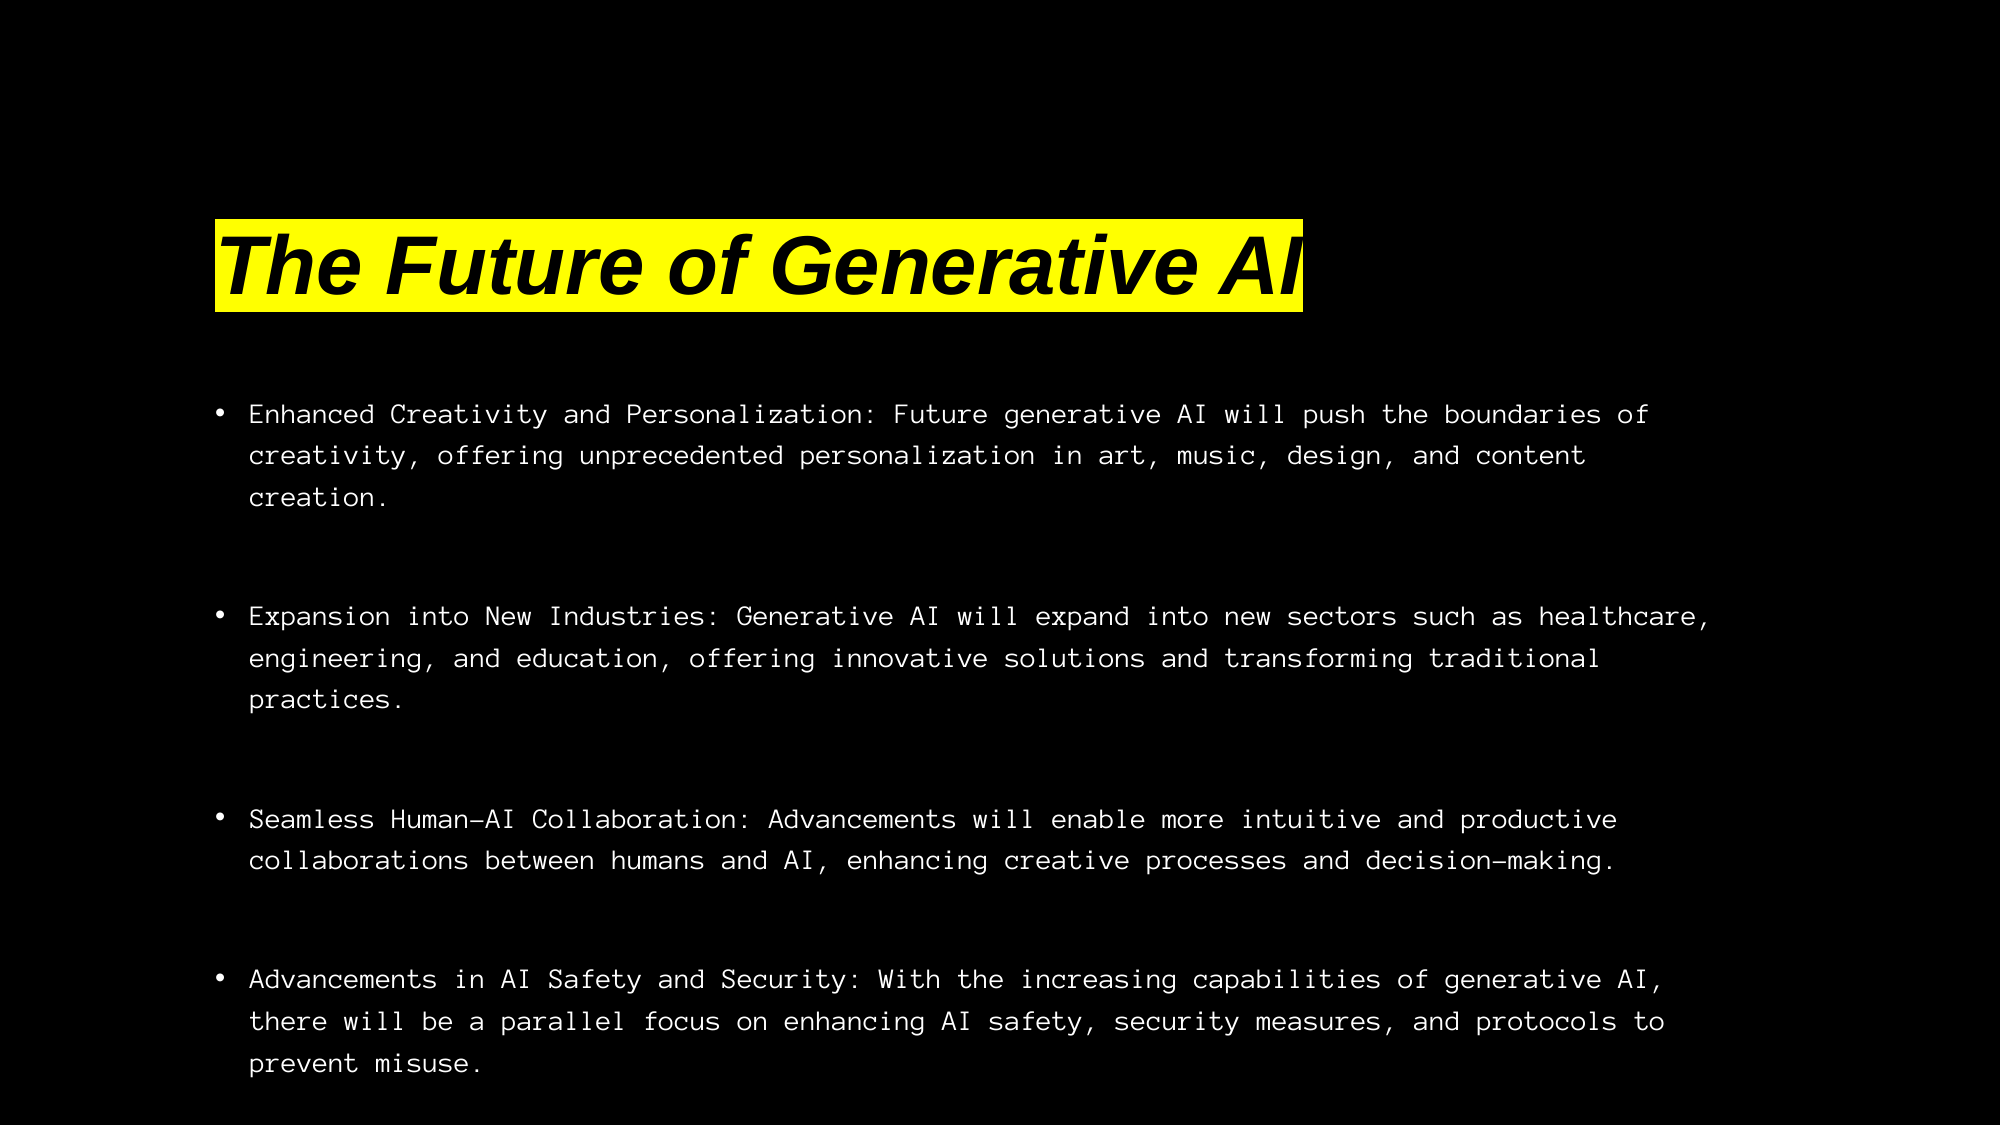

# The Future of Generative AI
Enhanced Creativity and Personalization: Future generative AI will push the boundaries of creativity, offering unprecedented personalization in art, music, design, and content creation.

Expansion into New Industries: Generative AI will expand into new sectors such as healthcare, engineering, and education, offering innovative solutions and transforming traditional practices.

Seamless Human-AI Collaboration: Advancements will enable more intuitive and productive collaborations between humans and AI, enhancing creative processes and decision-making.

Advancements in AI Safety and Security: With the increasing capabilities of generative AI, there will be a parallel focus on enhancing AI safety, security measures, and protocols to prevent misuse.